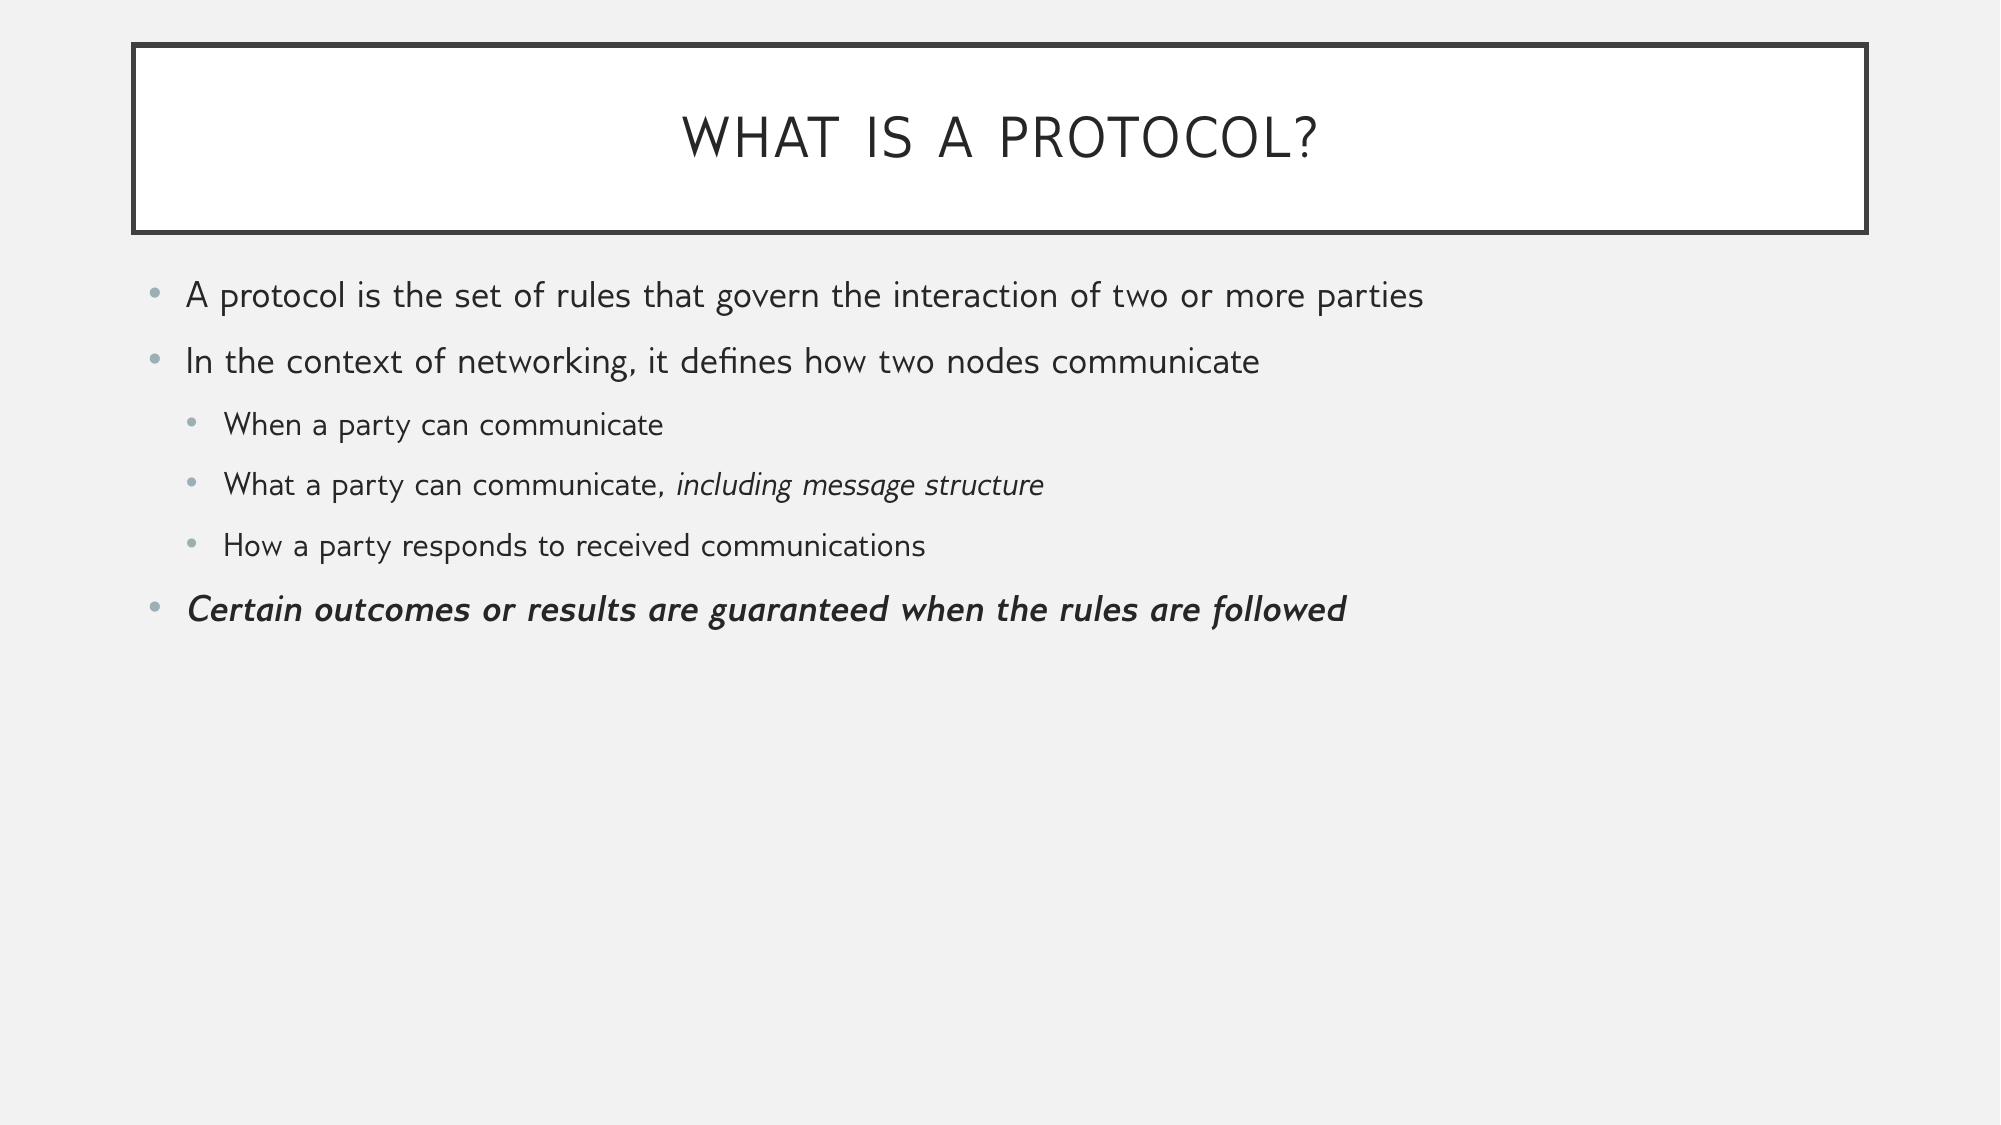

# What is a Protocol?
A protocol is the set of rules that govern the interaction of two or more parties
In the context of networking, it defines how two nodes communicate
When a party can communicate
What a party can communicate, including message structure
How a party responds to received communications
Certain outcomes or results are guaranteed when the rules are followed